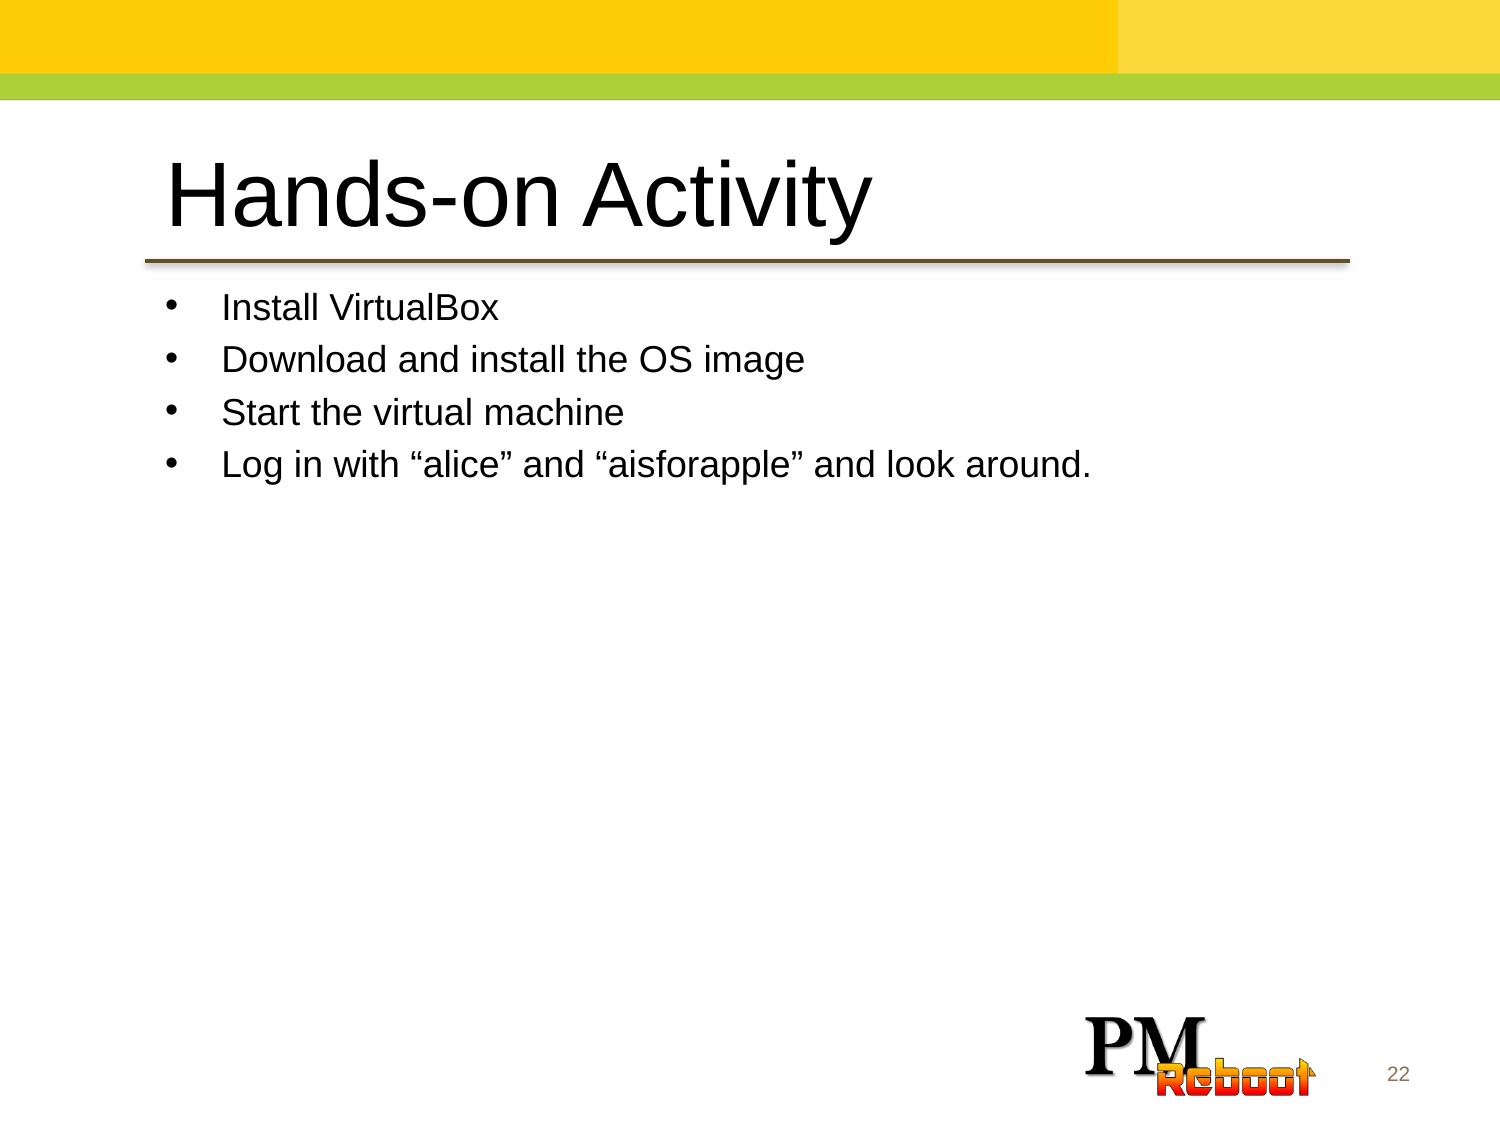

Hands-on Activity
Install VirtualBox
Download and install the OS image
Start the virtual machine
Log in with “alice” and “aisforapple” and look around.
22